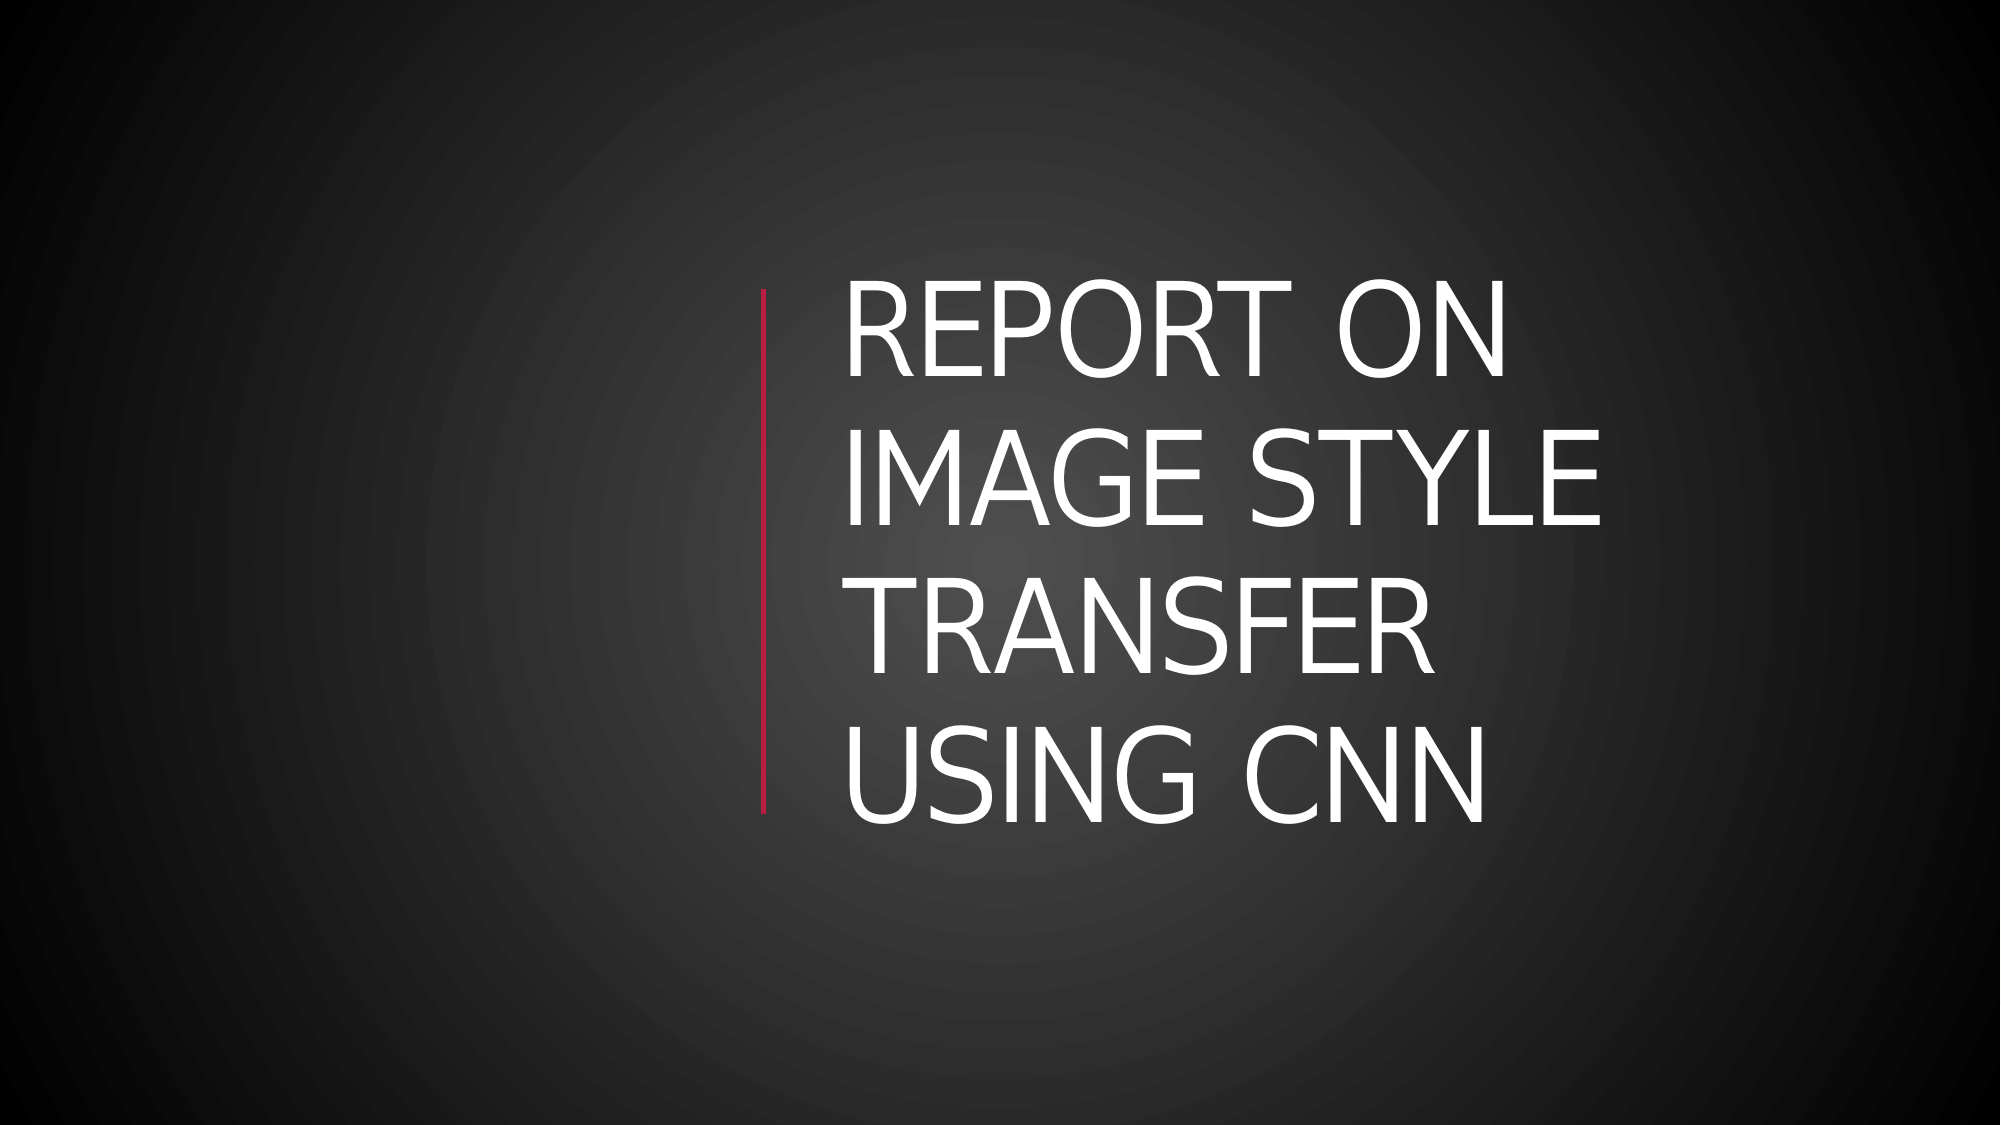

# Report on Image Style transfer using CNN